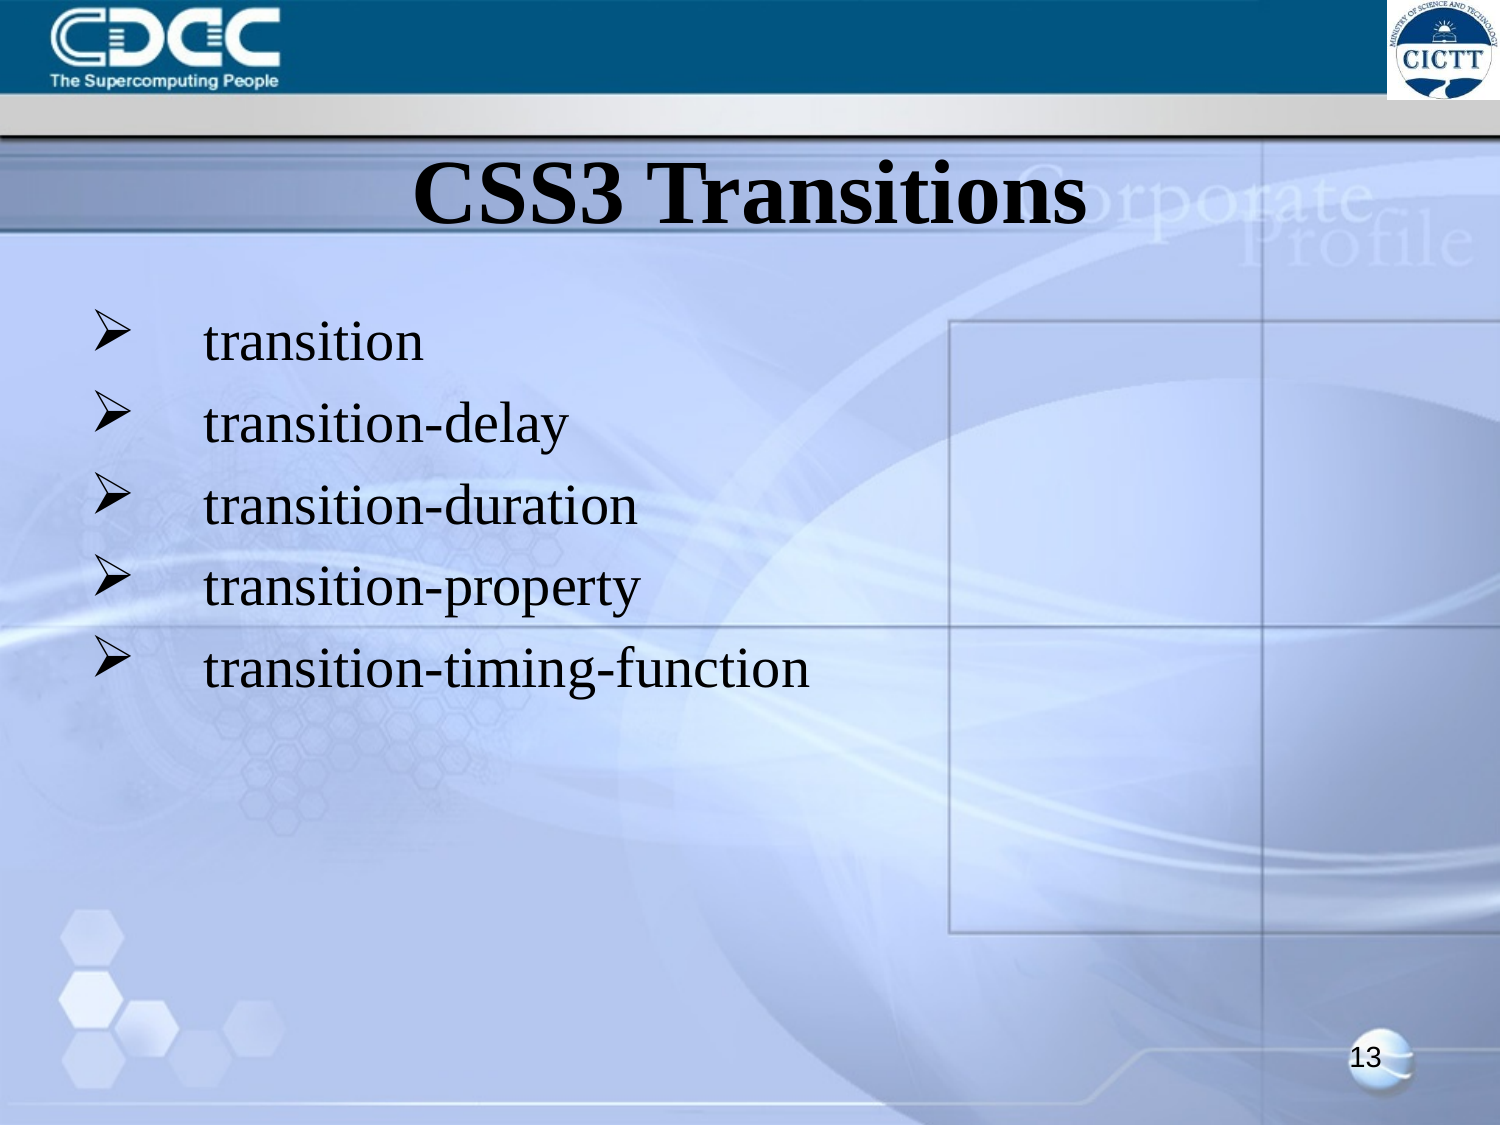

# CSS3 Transitions
    transition
    transition-delay
    transition-duration
    transition-property
    transition-timing-function